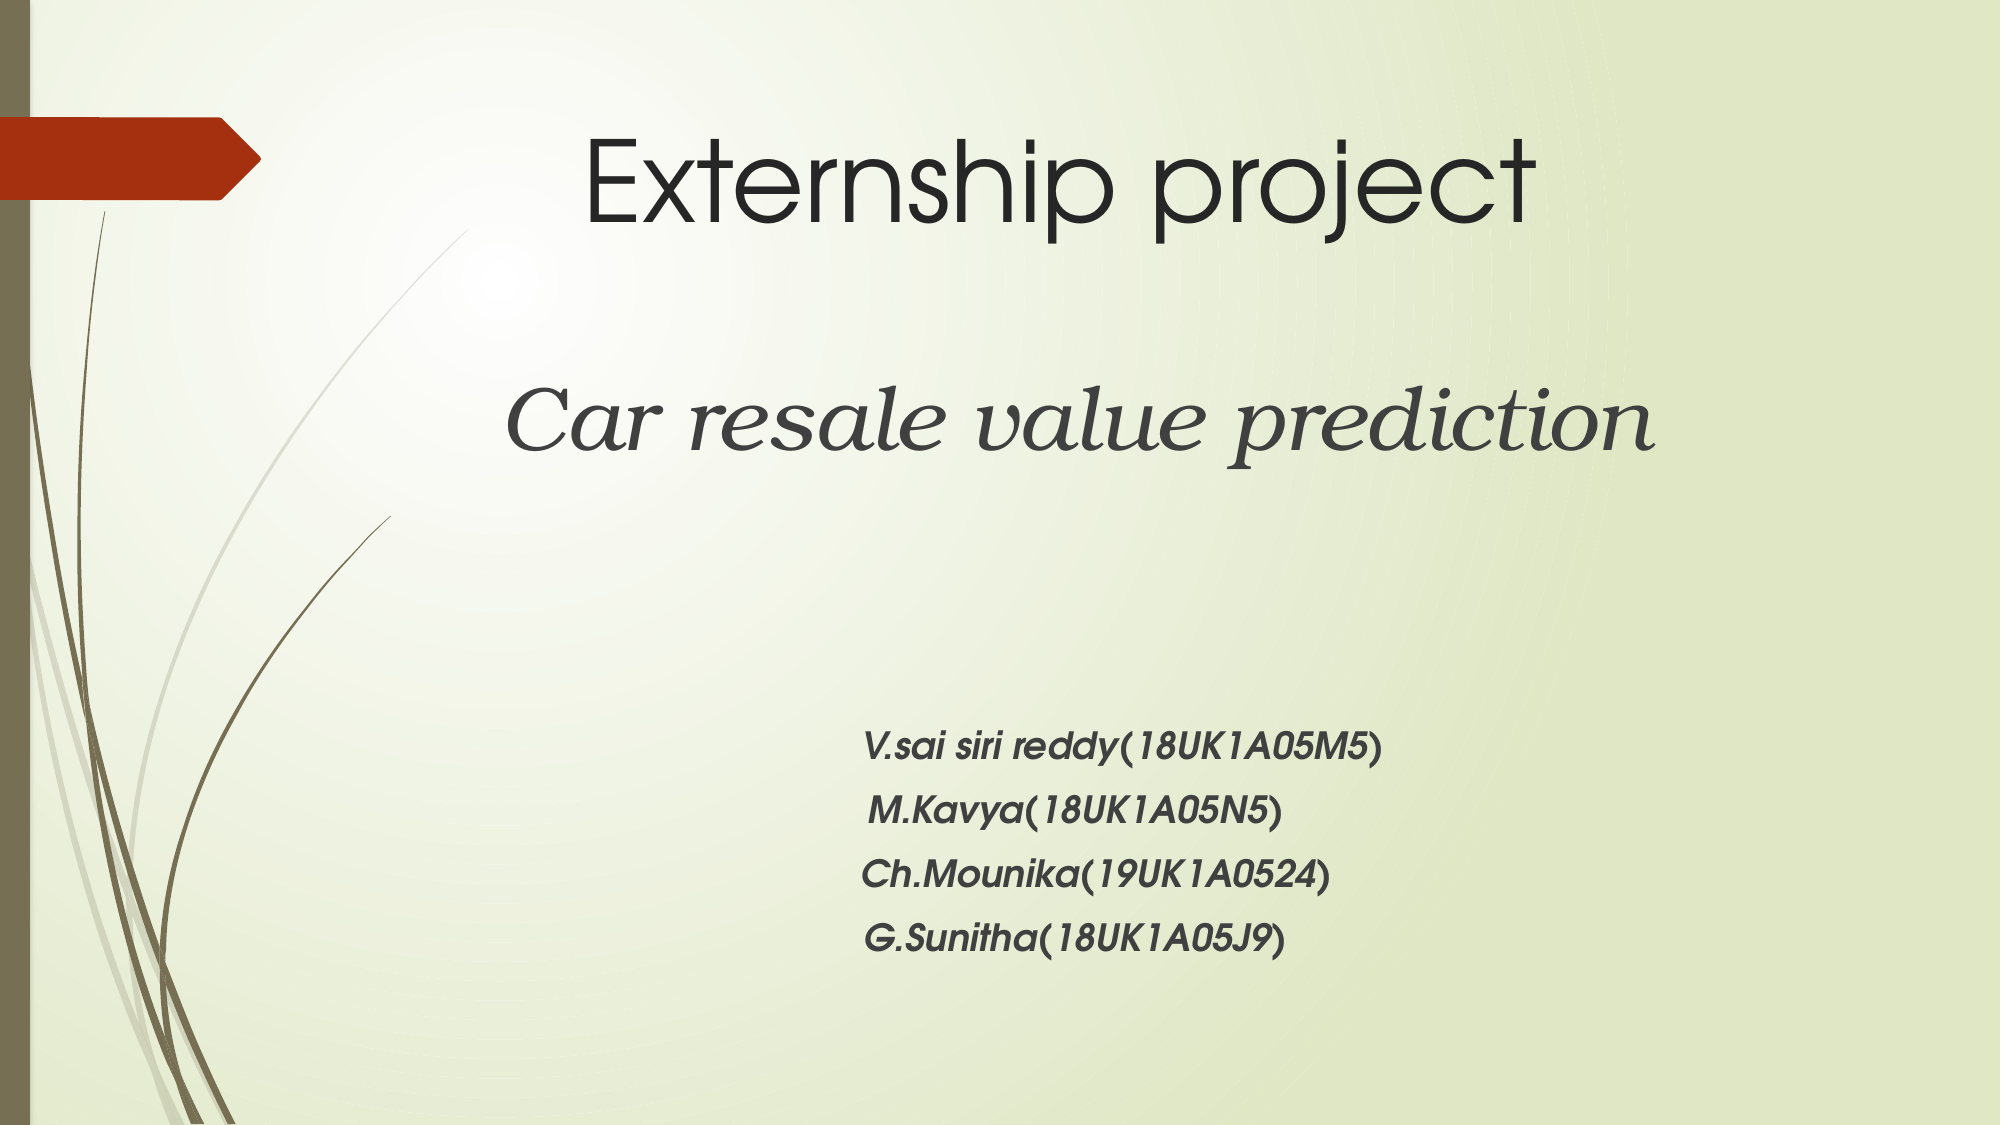

# Externship project
Car resale value prediction

         V.sai siri reddy(18UK1A05M5)
M.Kavya(18UK1A05N5)
    Ch.Mounika(19UK1A0524)
G.Sunitha(18UK1A05J9)